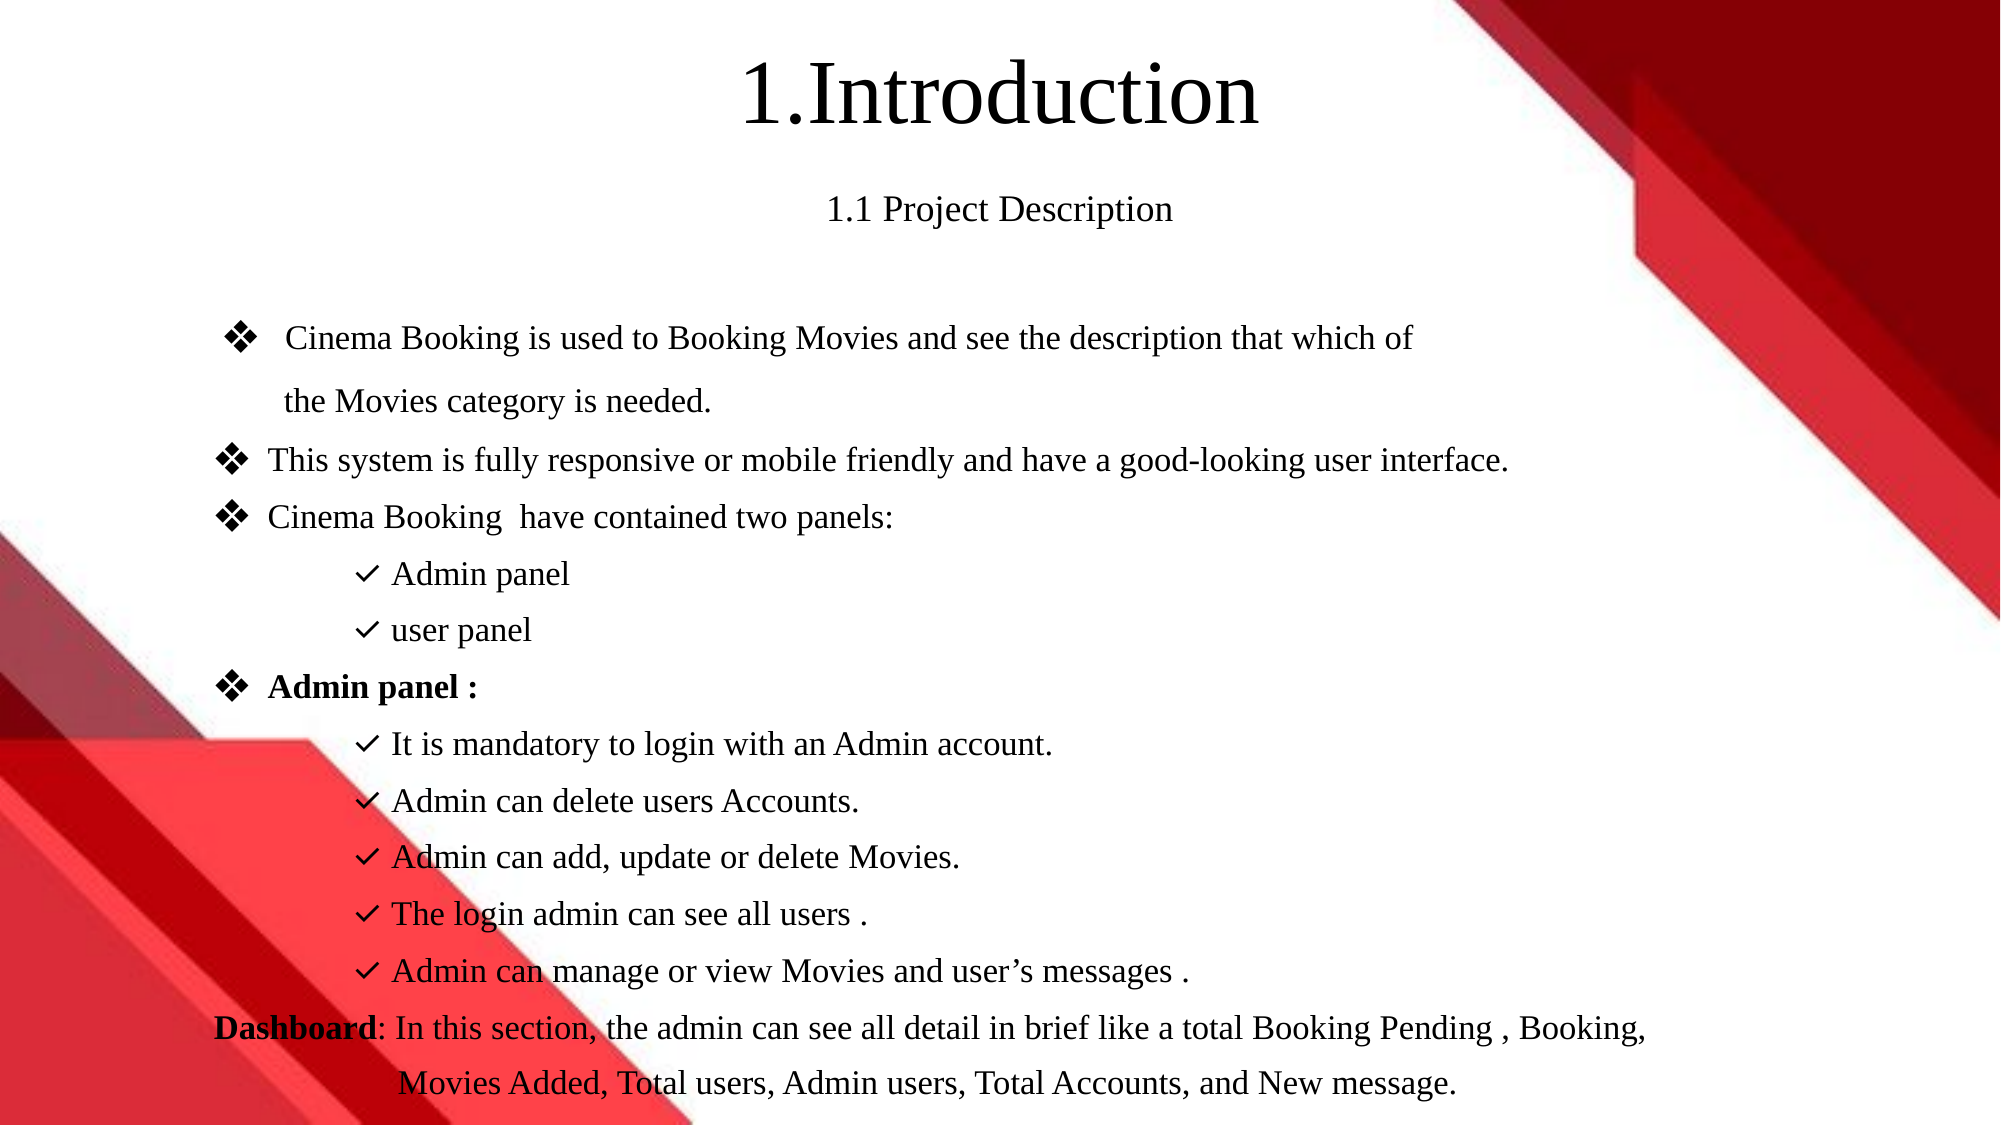

# 1.Introduction
1.1 Project Description
 ❖   Cinema Booking is used to Booking Movies and see the description that which of
        the Movies category is needed.
❖  This system is fully responsive or mobile friendly and have a good-looking user interface.
❖  Cinema Booking  have contained two panels:
	✓ Admin panel
	✓ user panel
❖  Admin panel :
	✓ It is mandatory to login with an Admin account.
	✓ Admin can delete users Accounts.
	✓ Admin can add, update or delete Movies.
	✓ The login admin can see all users .
	✓ Admin can manage or view Movies and user’s messages .
Dashboard: In this section, the admin can see all detail in brief like a total Booking Pending , Booking,
                     Movies Added, Total users, Admin users, Total Accounts, and New message.